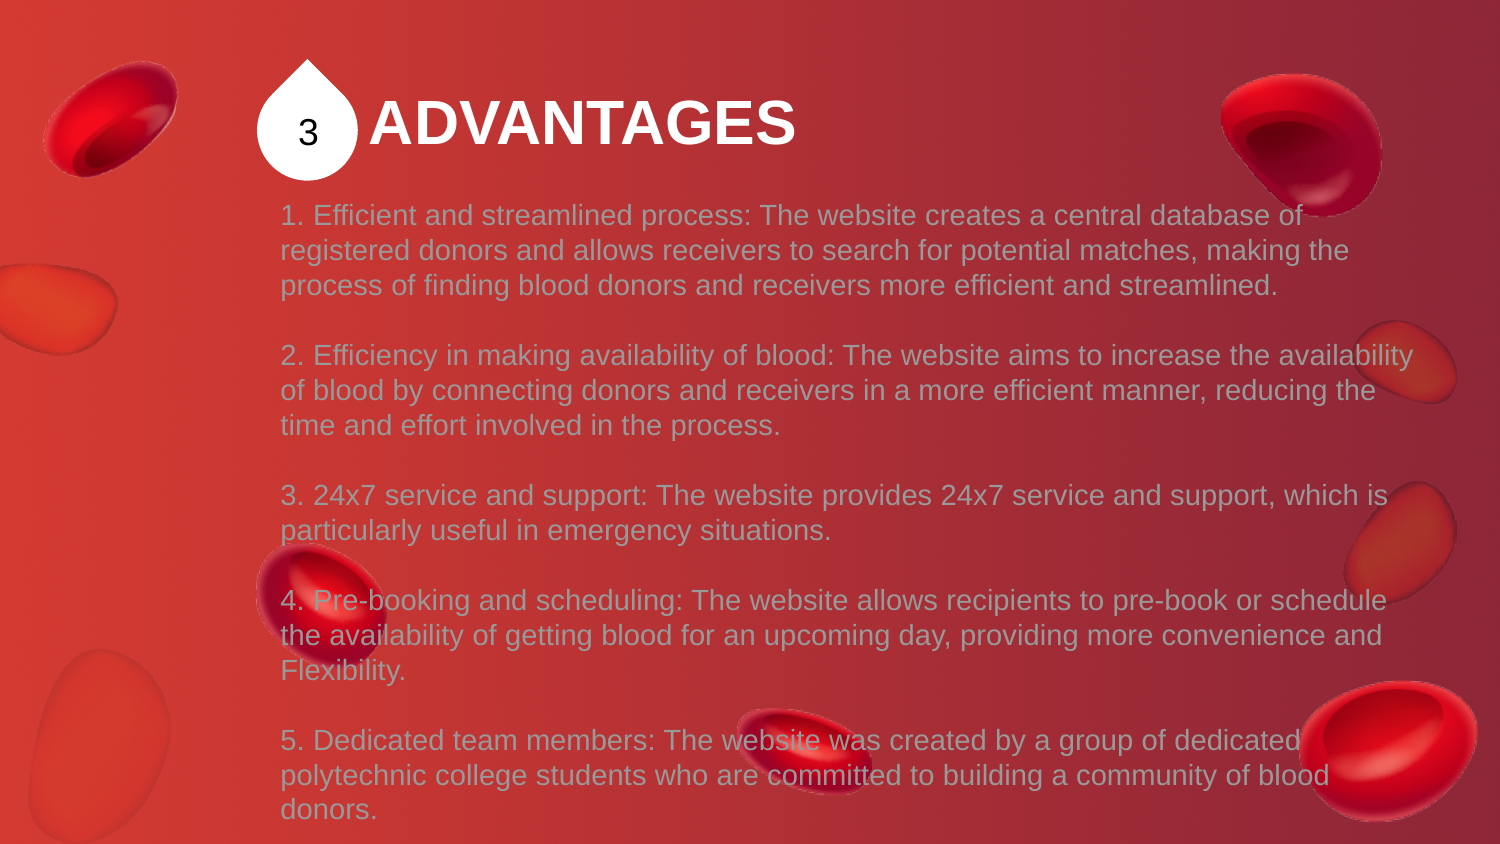

ADVANTAGES

3
1. Efficient and streamlined process: The website creates a central database of registered donors and allows receivers to search for potential matches, making the process of finding blood donors and receivers more efficient and streamlined.

2. Efficiency in making availability of blood: The website aims to increase the availability of blood by connecting donors and receivers in a more efficient manner, reducing the time and effort involved in the process.

3. 24x7 service and support: The website provides 24x7 service and support, which is
particularly useful in emergency situations.

4. Pre-booking and scheduling: The website allows recipients to pre-book or schedule the availability of getting blood for an upcoming day, providing more convenience and
Flexibility.

5. Dedicated team members: The website was created by a group of dedicated polytechnic college students who are committed to building a community of blood donors.